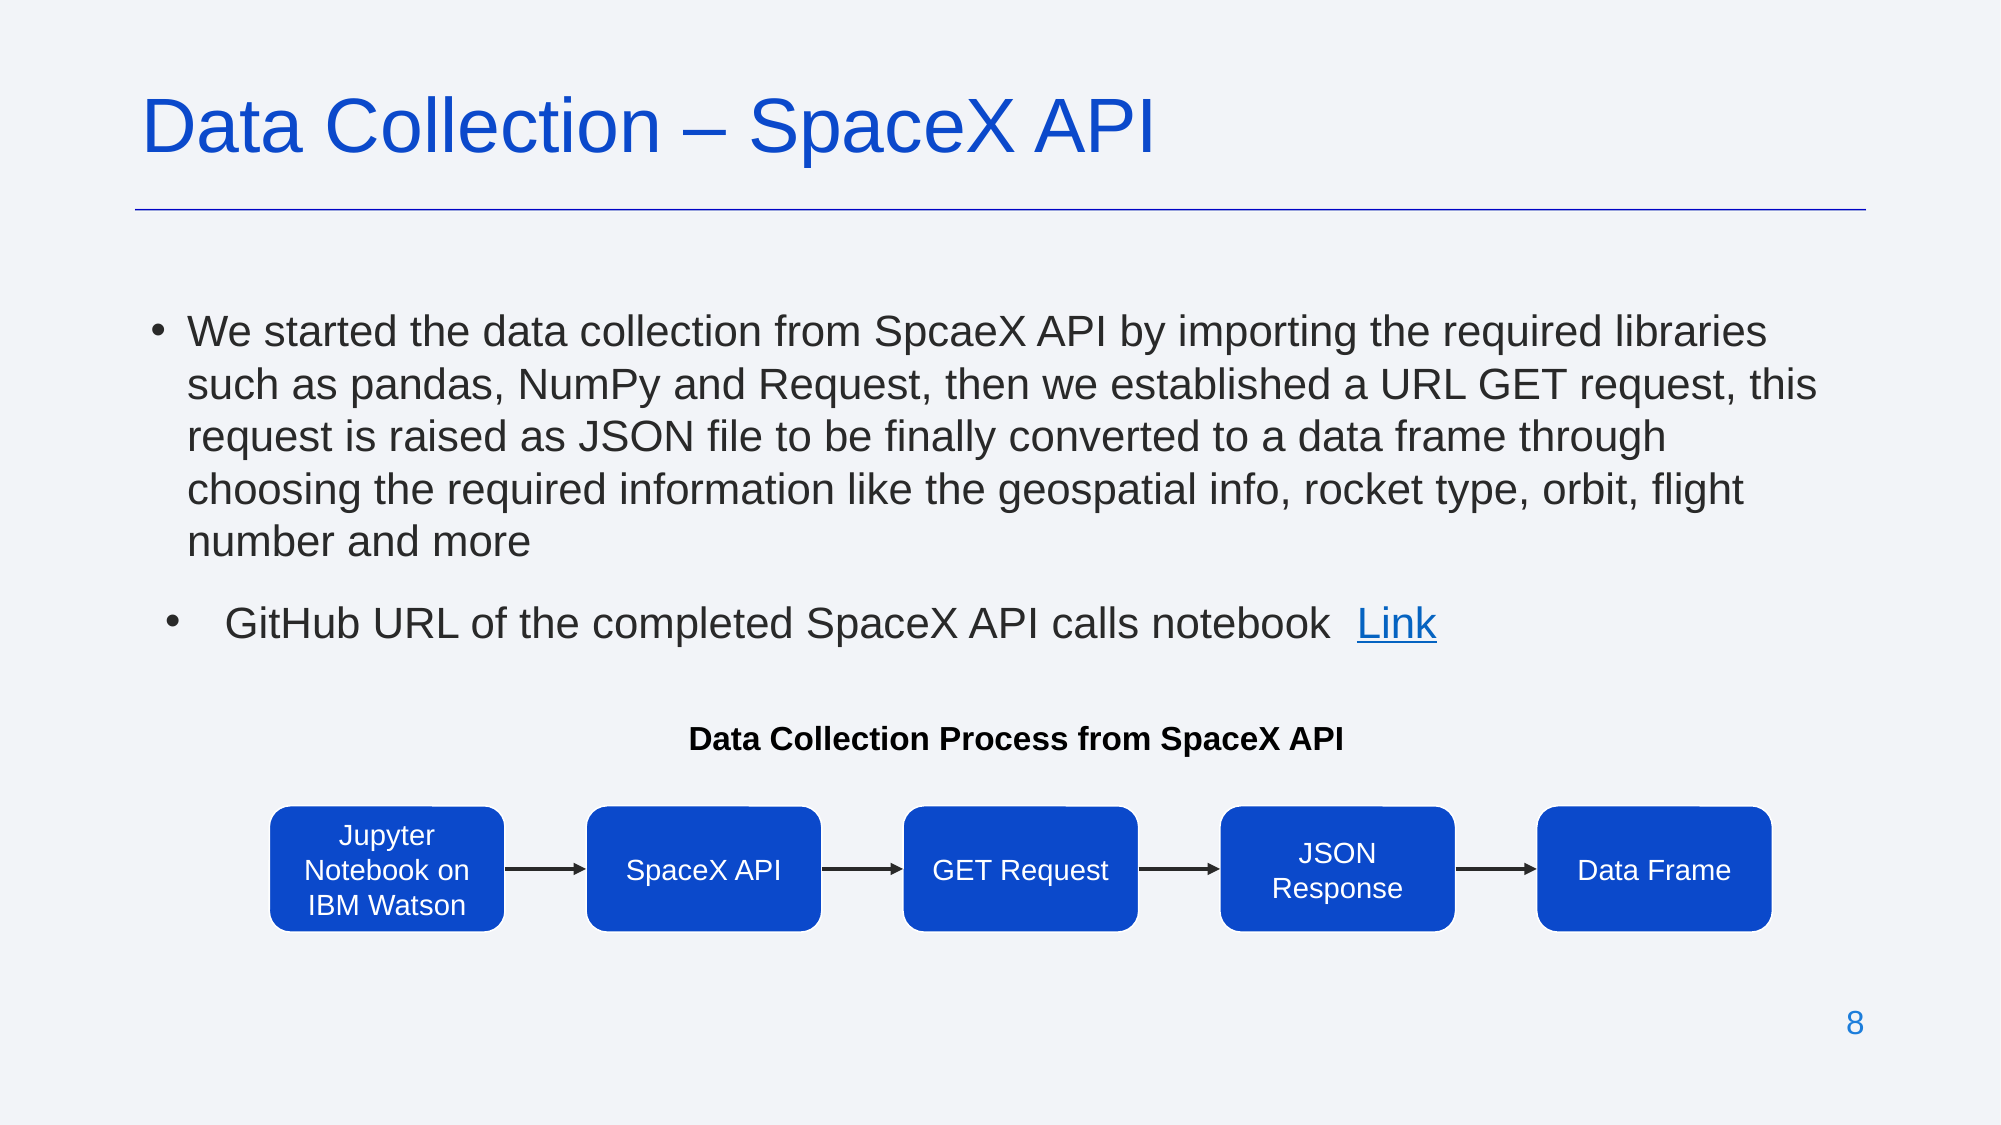

Data Collection – SpaceX API
We started the data collection from SpcaeX API by importing the required libraries such as pandas, NumPy and Request, then we established a URL GET request, this request is raised as JSON file to be finally converted to a data frame through choosing the required information like the geospatial info, rocket type, orbit, flight number and more
GitHub URL of the completed SpaceX API calls notebook  Link

Data Collection Process from SpaceX API
Jupyter Notebook on IBM Watson
SpaceX API
GET Request
JSON Response
Data Frame
8